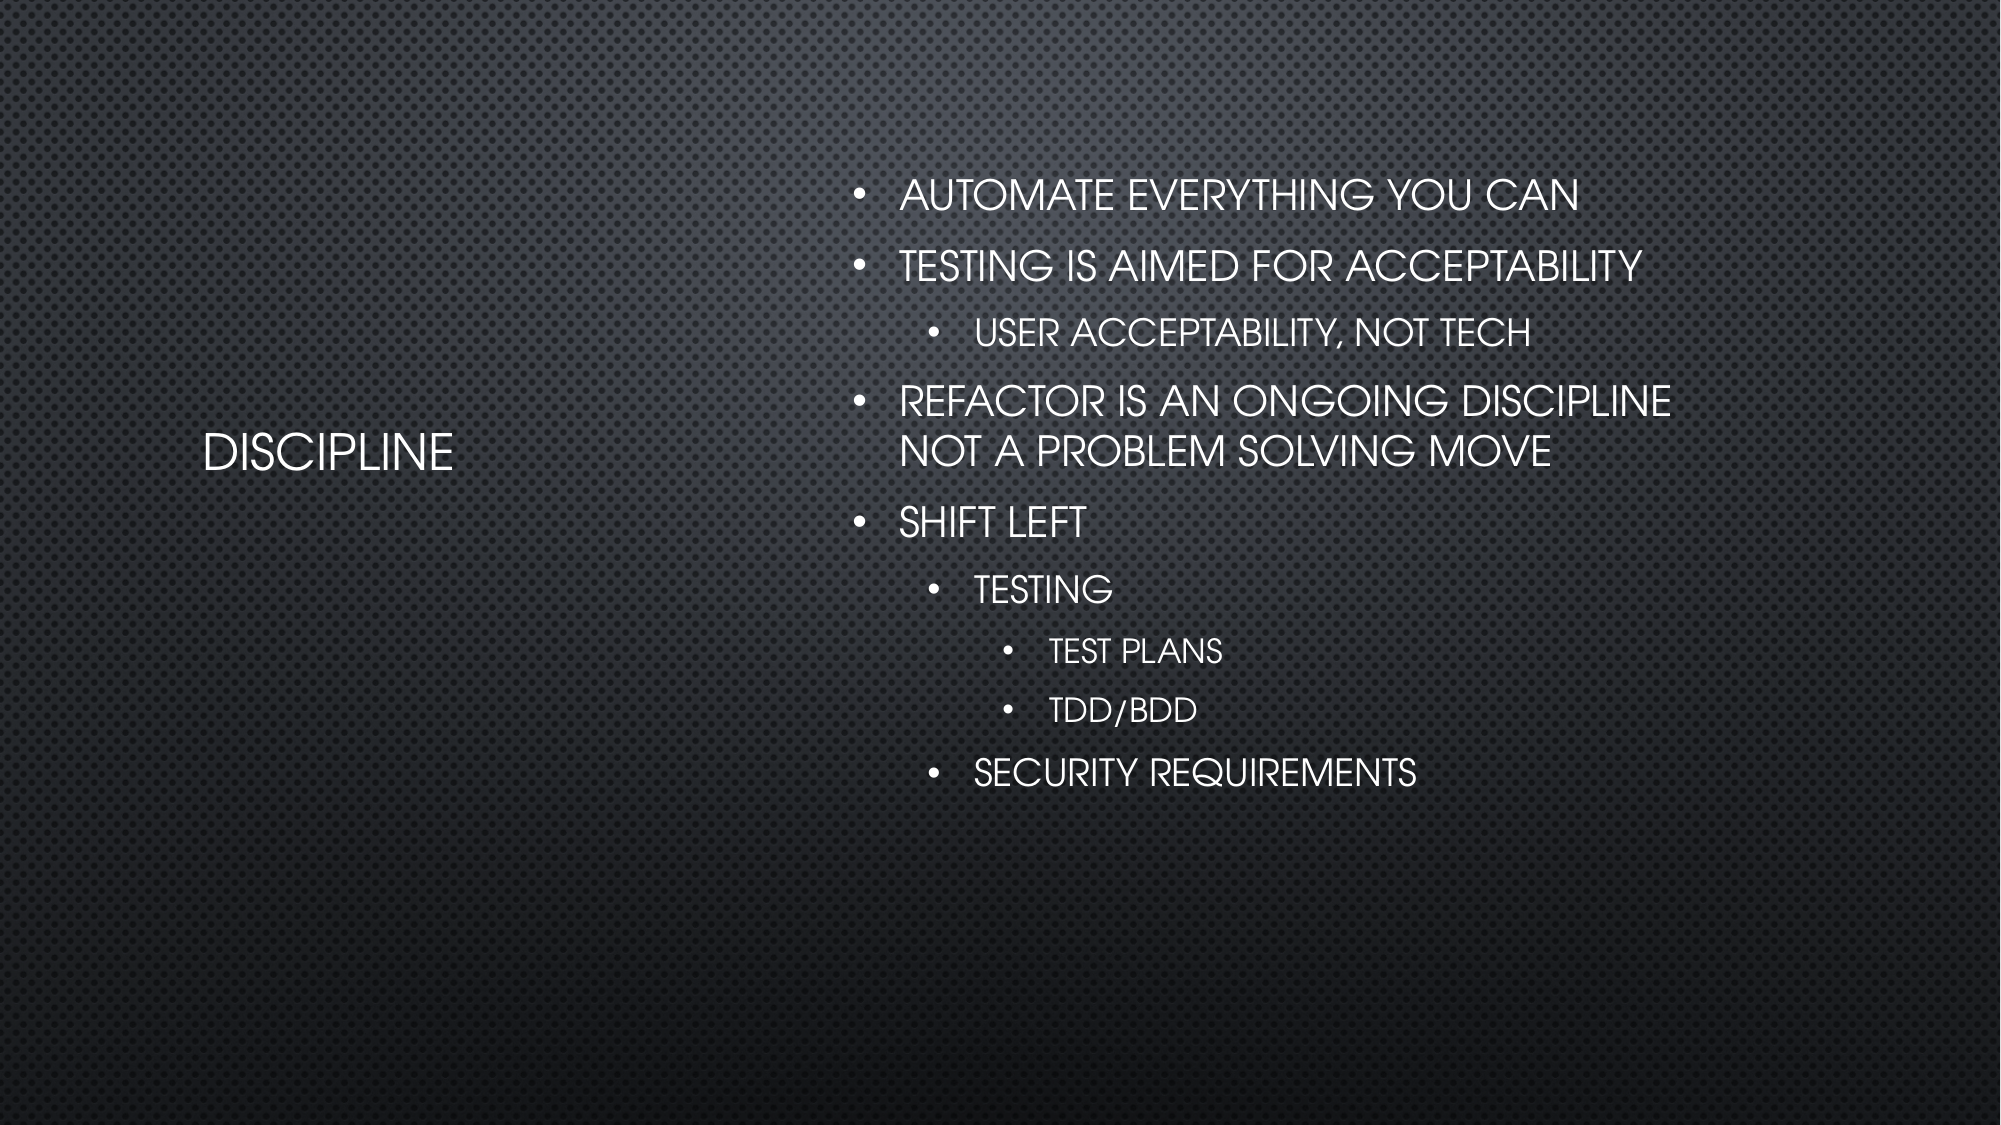

Automate Everything You Can
Testing Is Aimed for Acceptability
User Acceptability, not Tech
Refactor is an Ongoing Discipline
NOT a Problem Solving Move
Shift Left
Testing
Test Plans
TDD/BDD
Security Requirements

# DISCIPLINE